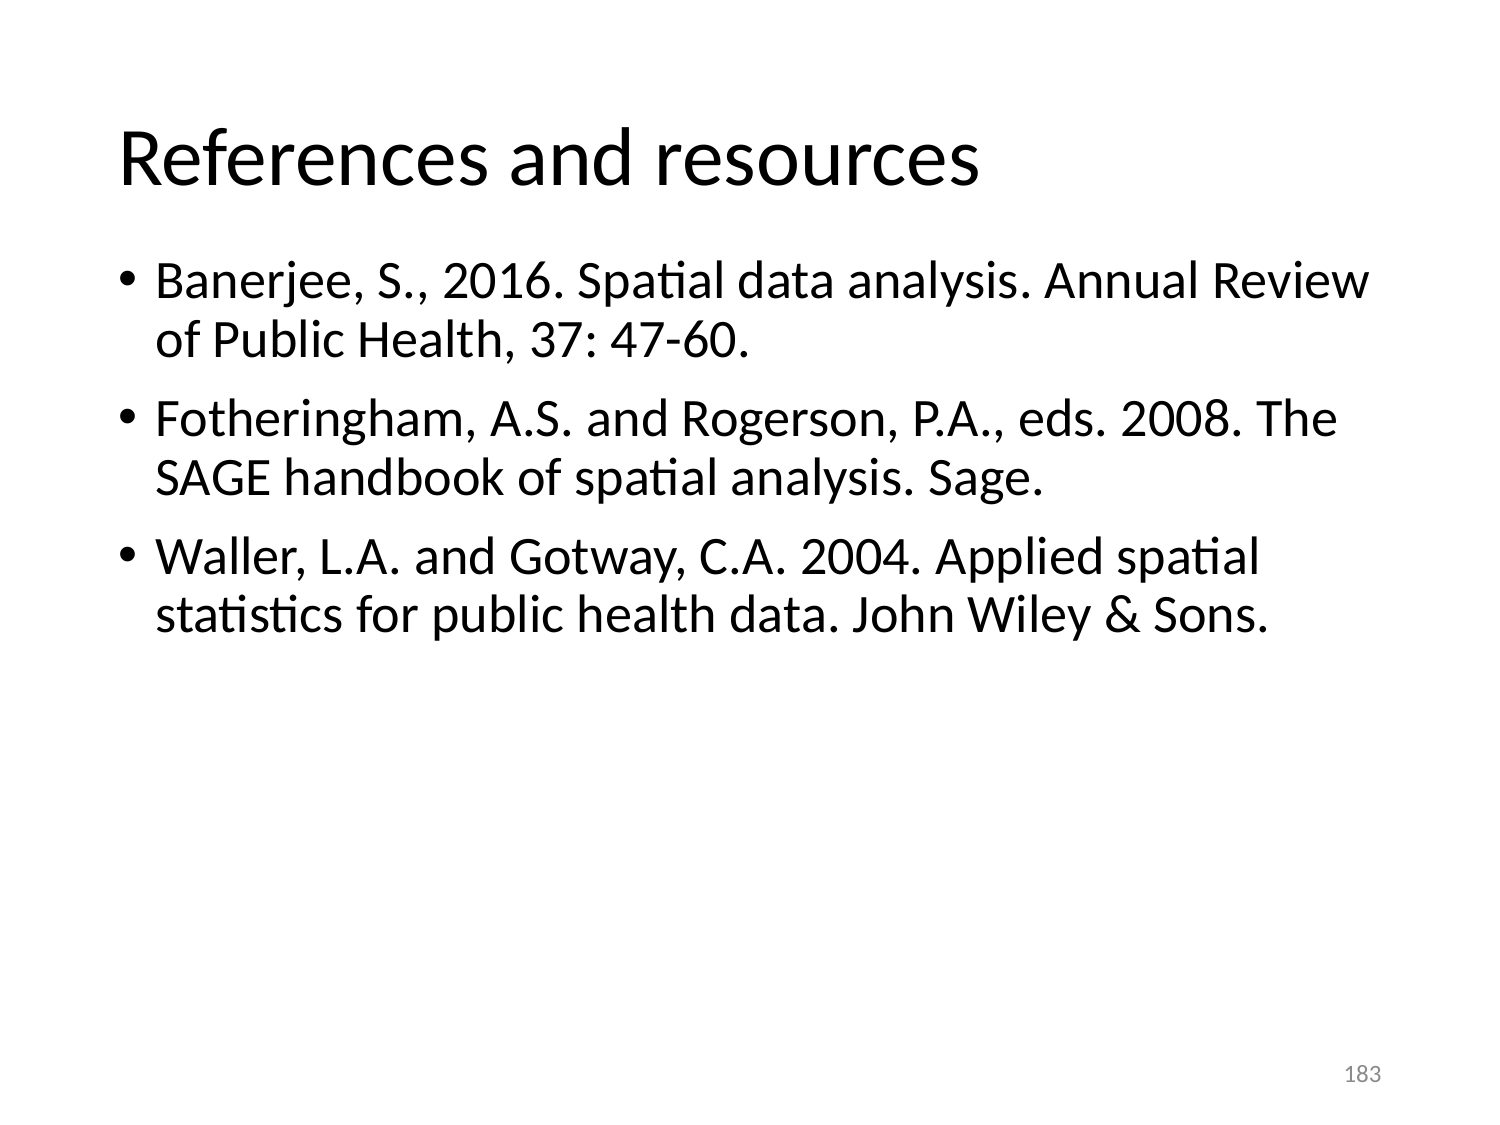

# References and resources
Banerjee, S., 2016. Spatial data analysis. Annual Review of Public Health, 37: 47-60.
Fotheringham, A.S. and Rogerson, P.A., eds. 2008. The SAGE handbook of spatial analysis. Sage.
Waller, L.A. and Gotway, C.A. 2004. Applied spatial statistics for public health data. John Wiley & Sons.

183